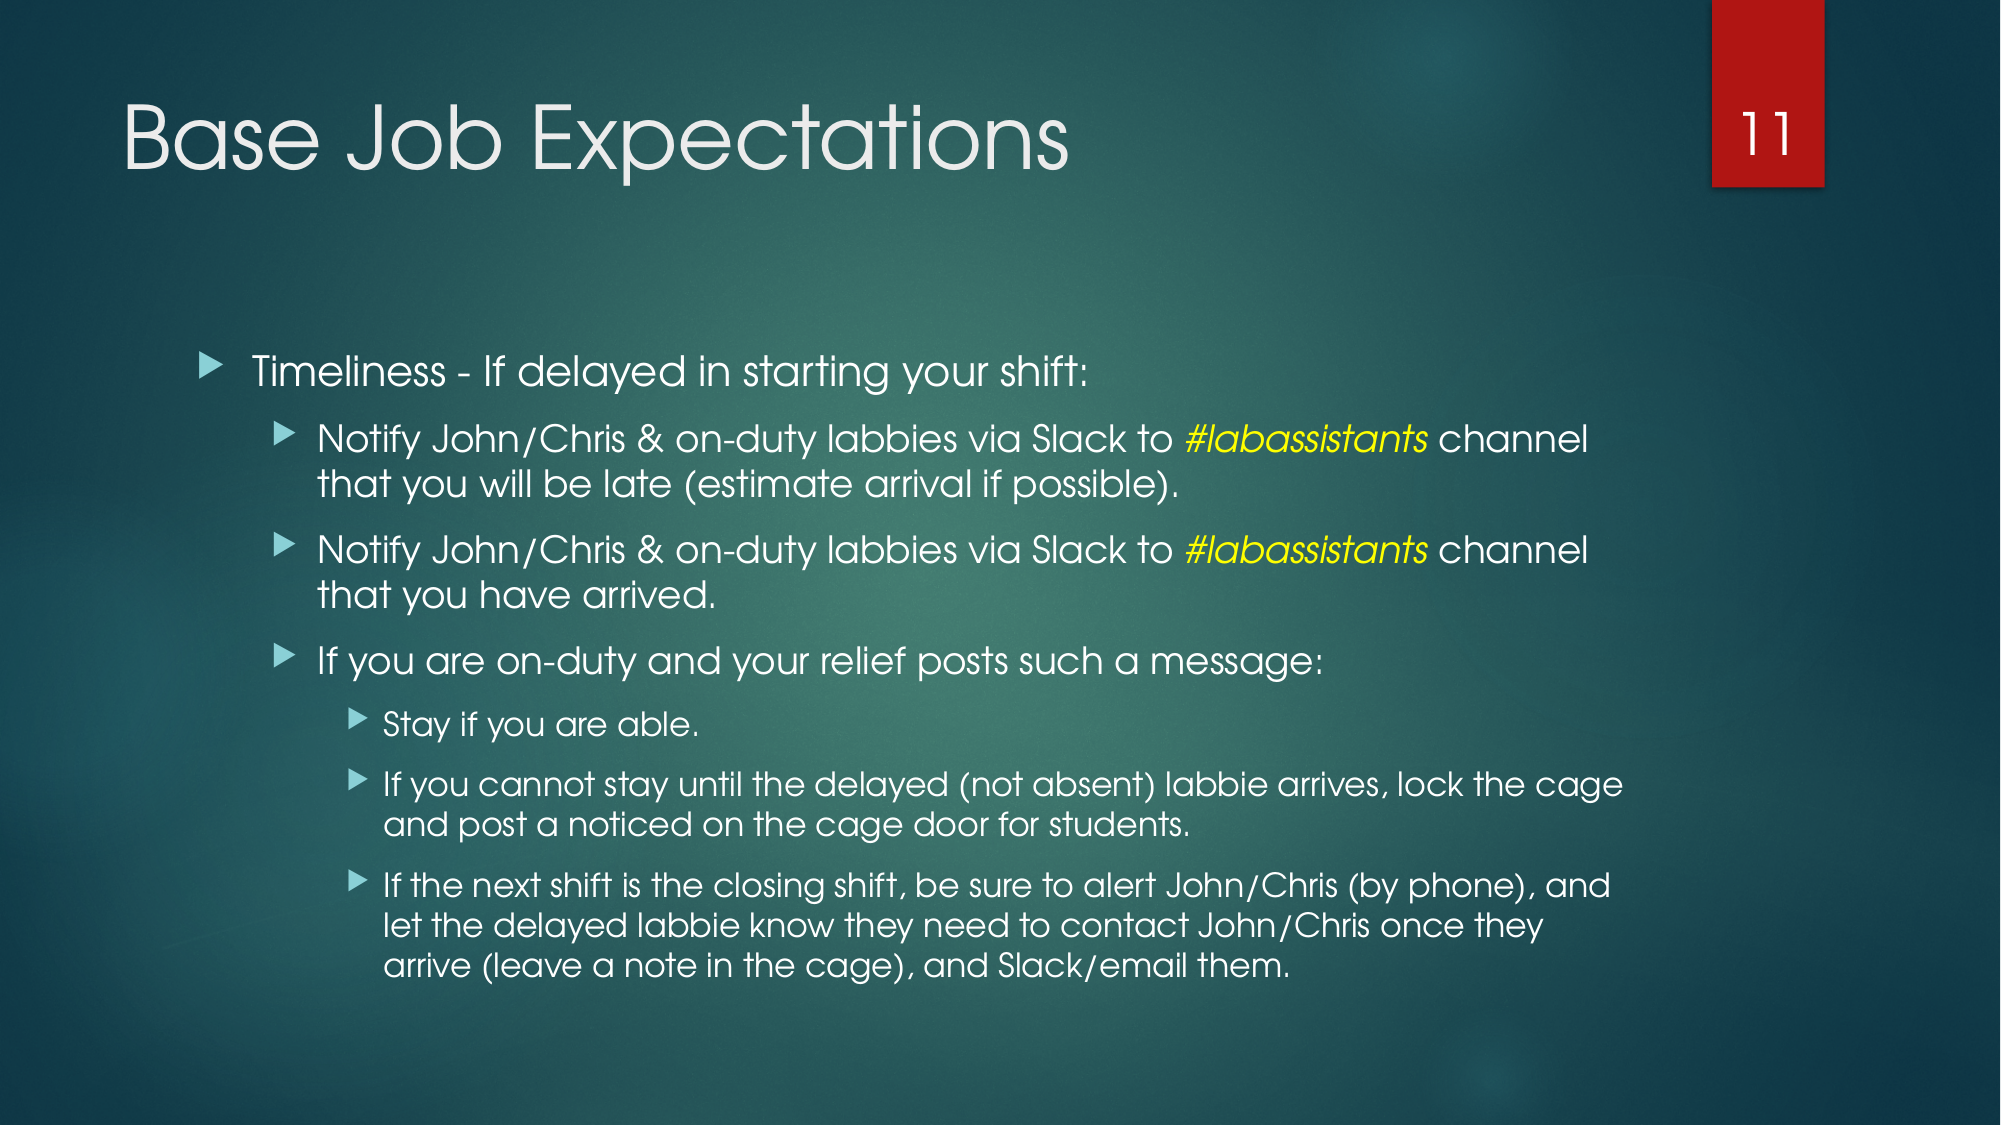

11
# Base Job Expectations
Timeliness - If delayed in starting your shift:
Notify John/Chris & on-duty labbies via Slack to #labassistants channel that you will be late (estimate arrival if possible).
Notify John/Chris & on-duty labbies via Slack to #labassistants channel that you have arrived.
If you are on-duty and your relief posts such a message:
Stay if you are able.
If you cannot stay until the delayed (not absent) labbie arrives, lock the cage and post a noticed on the cage door for students.
If the next shift is the closing shift, be sure to alert John/Chris (by phone), and let the delayed labbie know they need to contact John/Chris once they arrive (leave a note in the cage), and Slack/email them.